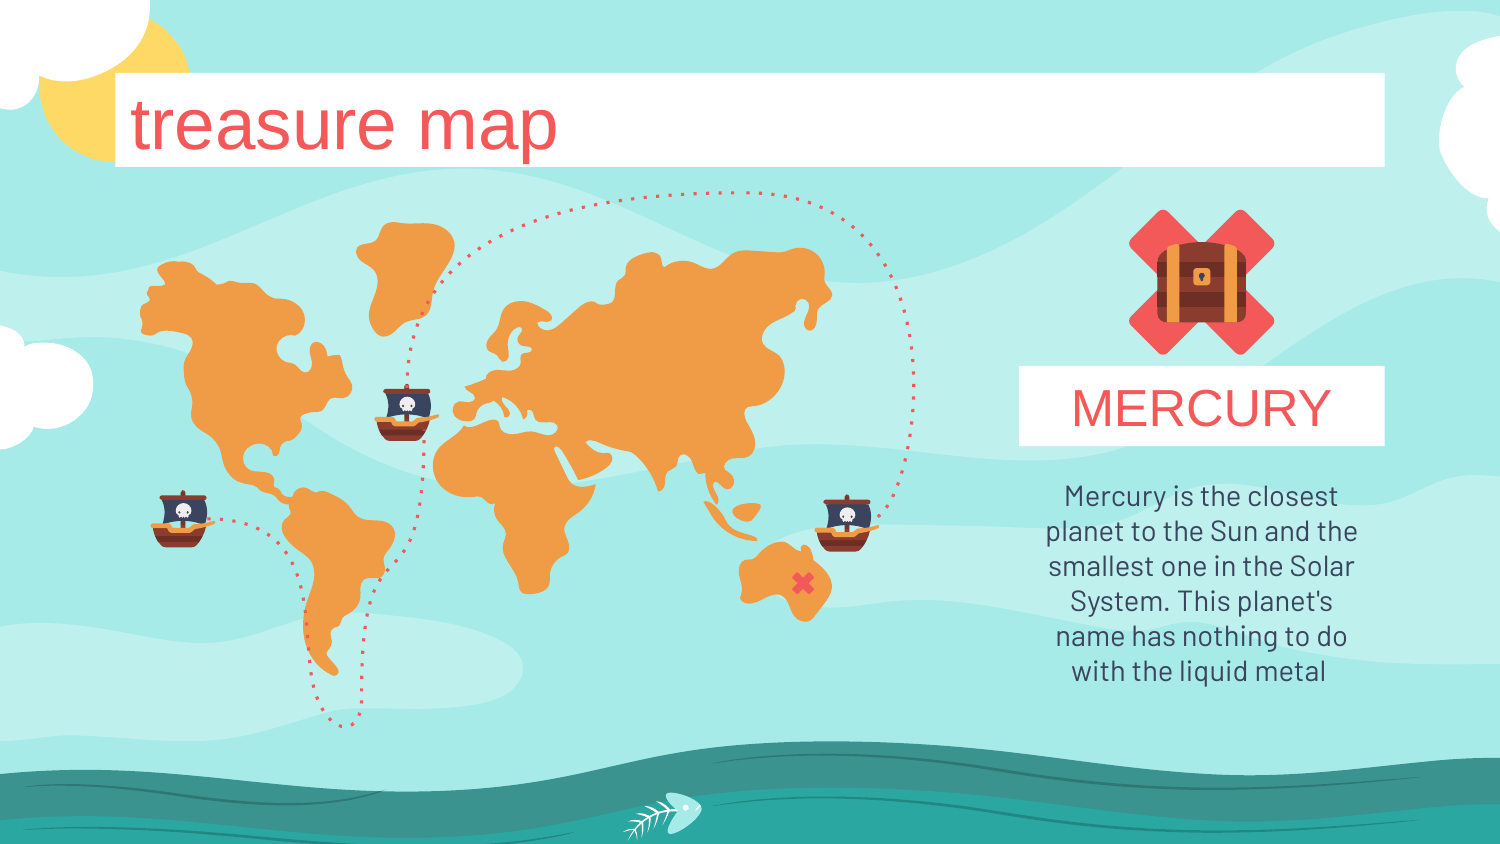

# treasure map

MERCURY

Mercury is the closest planet to the Sun and the smallest one in the Solar System. This planet's name has nothing to do with the liquid metal